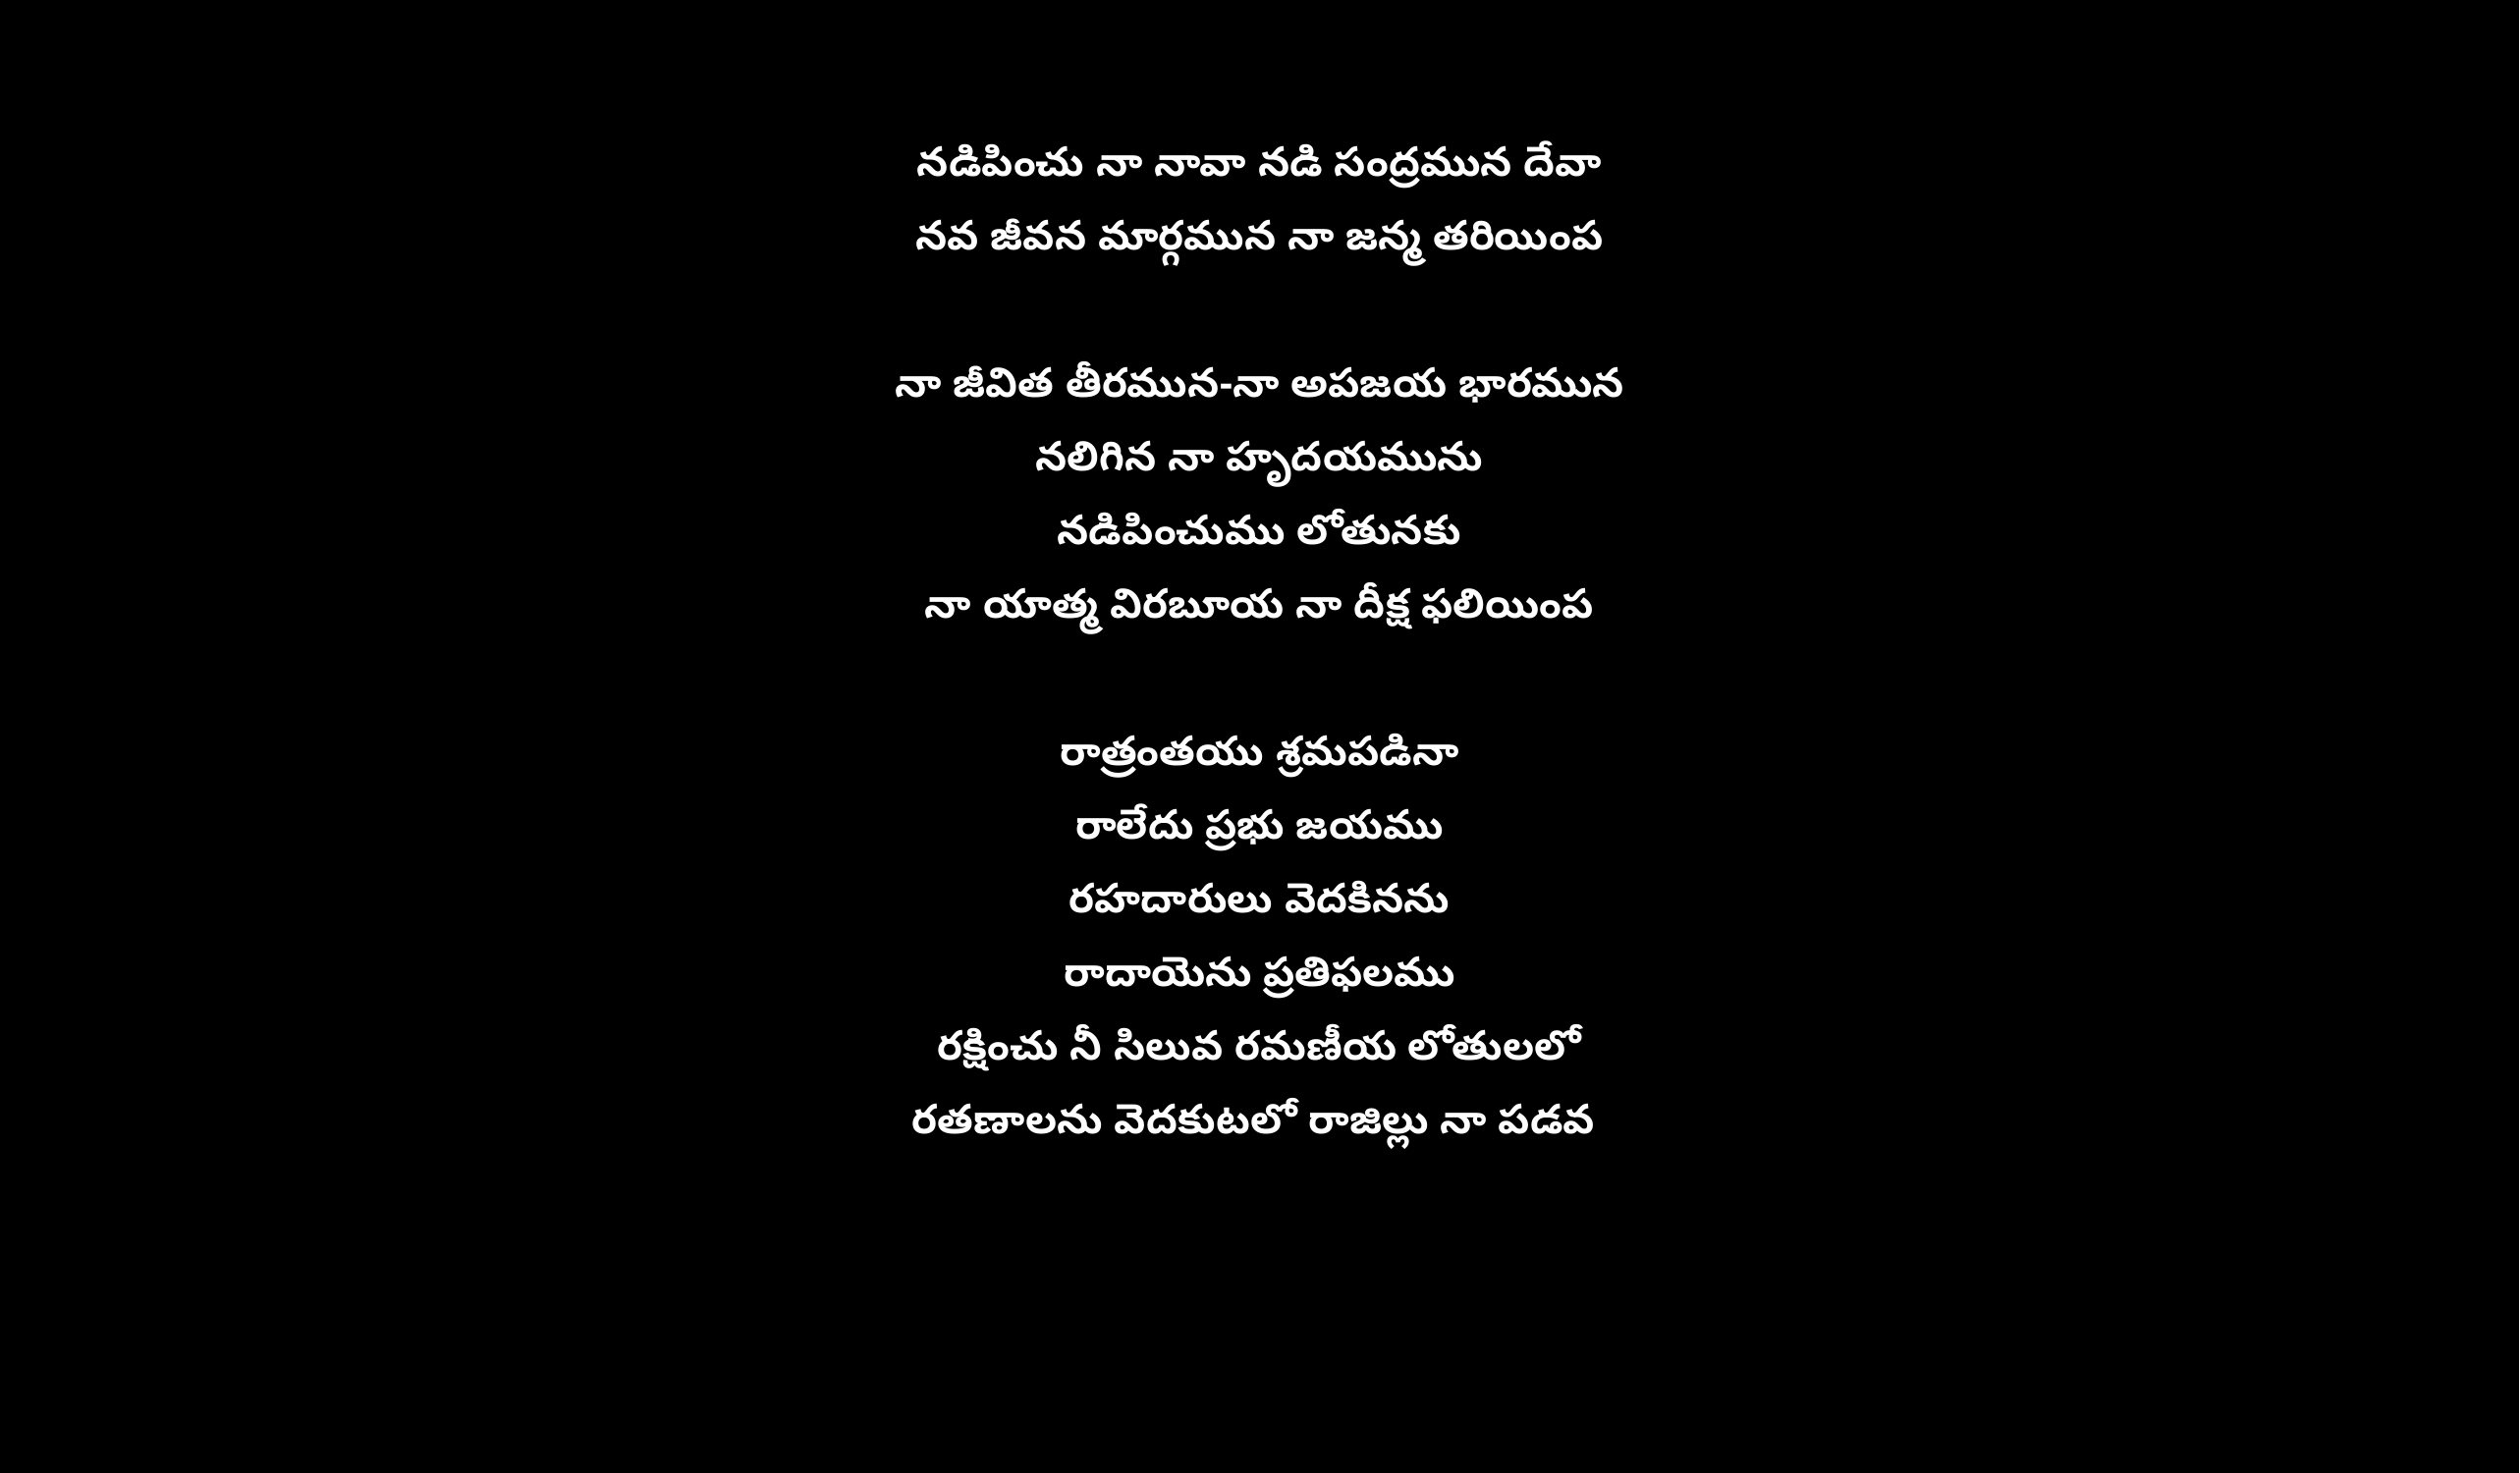

నడిపించు నా నావా నడి సంద్రమున దేవా
నవ జీవన మార్గమున నా జన్మ తరియింప

నా జీవిత తీరమున-నా అపజయ భారమున
నలిగిన నా హృదయమును
నడిపించుము లోతునకు
నా యాత్మ విరబూయ నా దీక్ష ఫలియింప

రాత్రంతయు శ్రమపడినా
రాలేదు ప్రభు జయము
రహదారులు వెదకినను
రాదాయెను ప్రతిఫలము
రక్షించు నీ సిలువ రమణీయ లోతులలో
రతణాలను వెదకుటలో రాజిల్లు నా పడవ